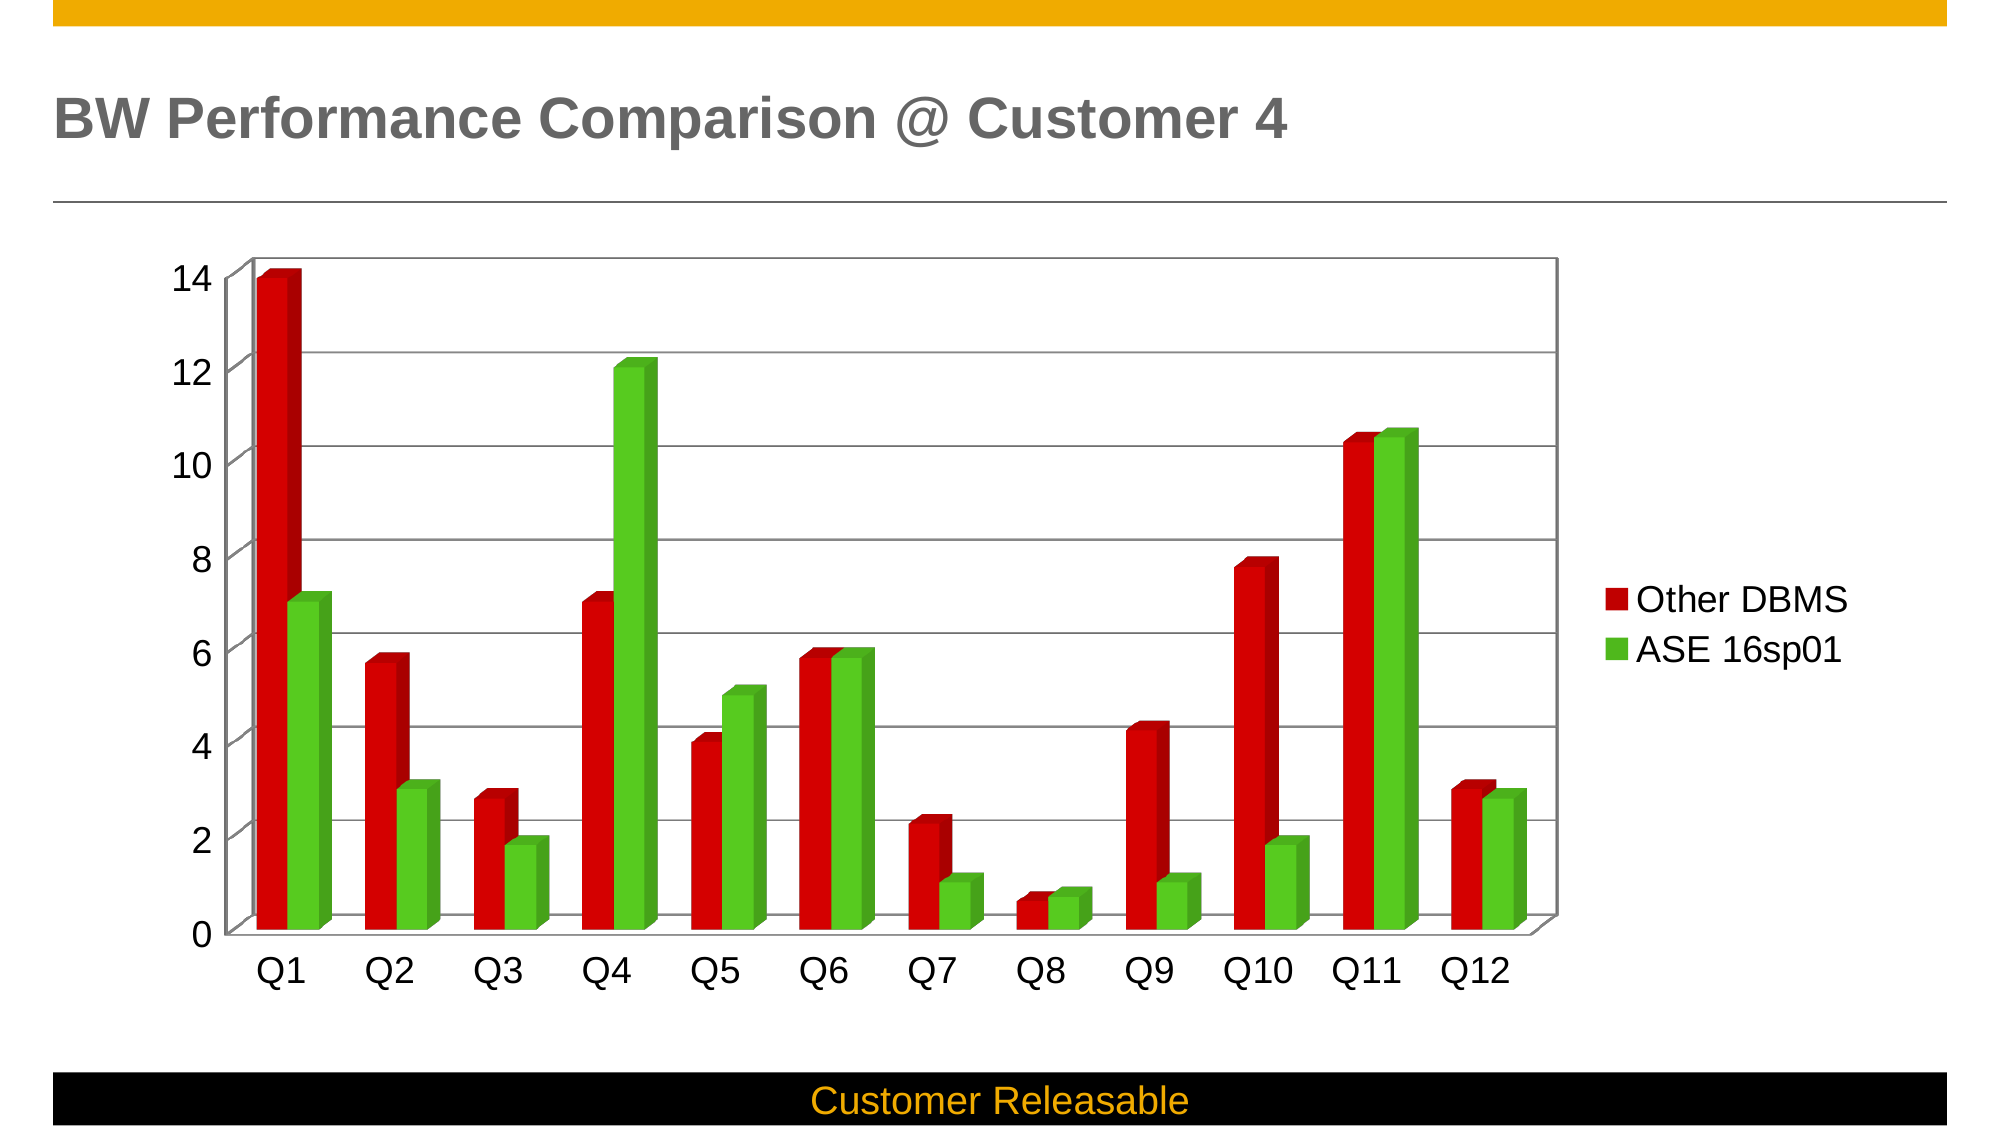

# BW Performance Comparison @ Customer 4

[unsupported chart]